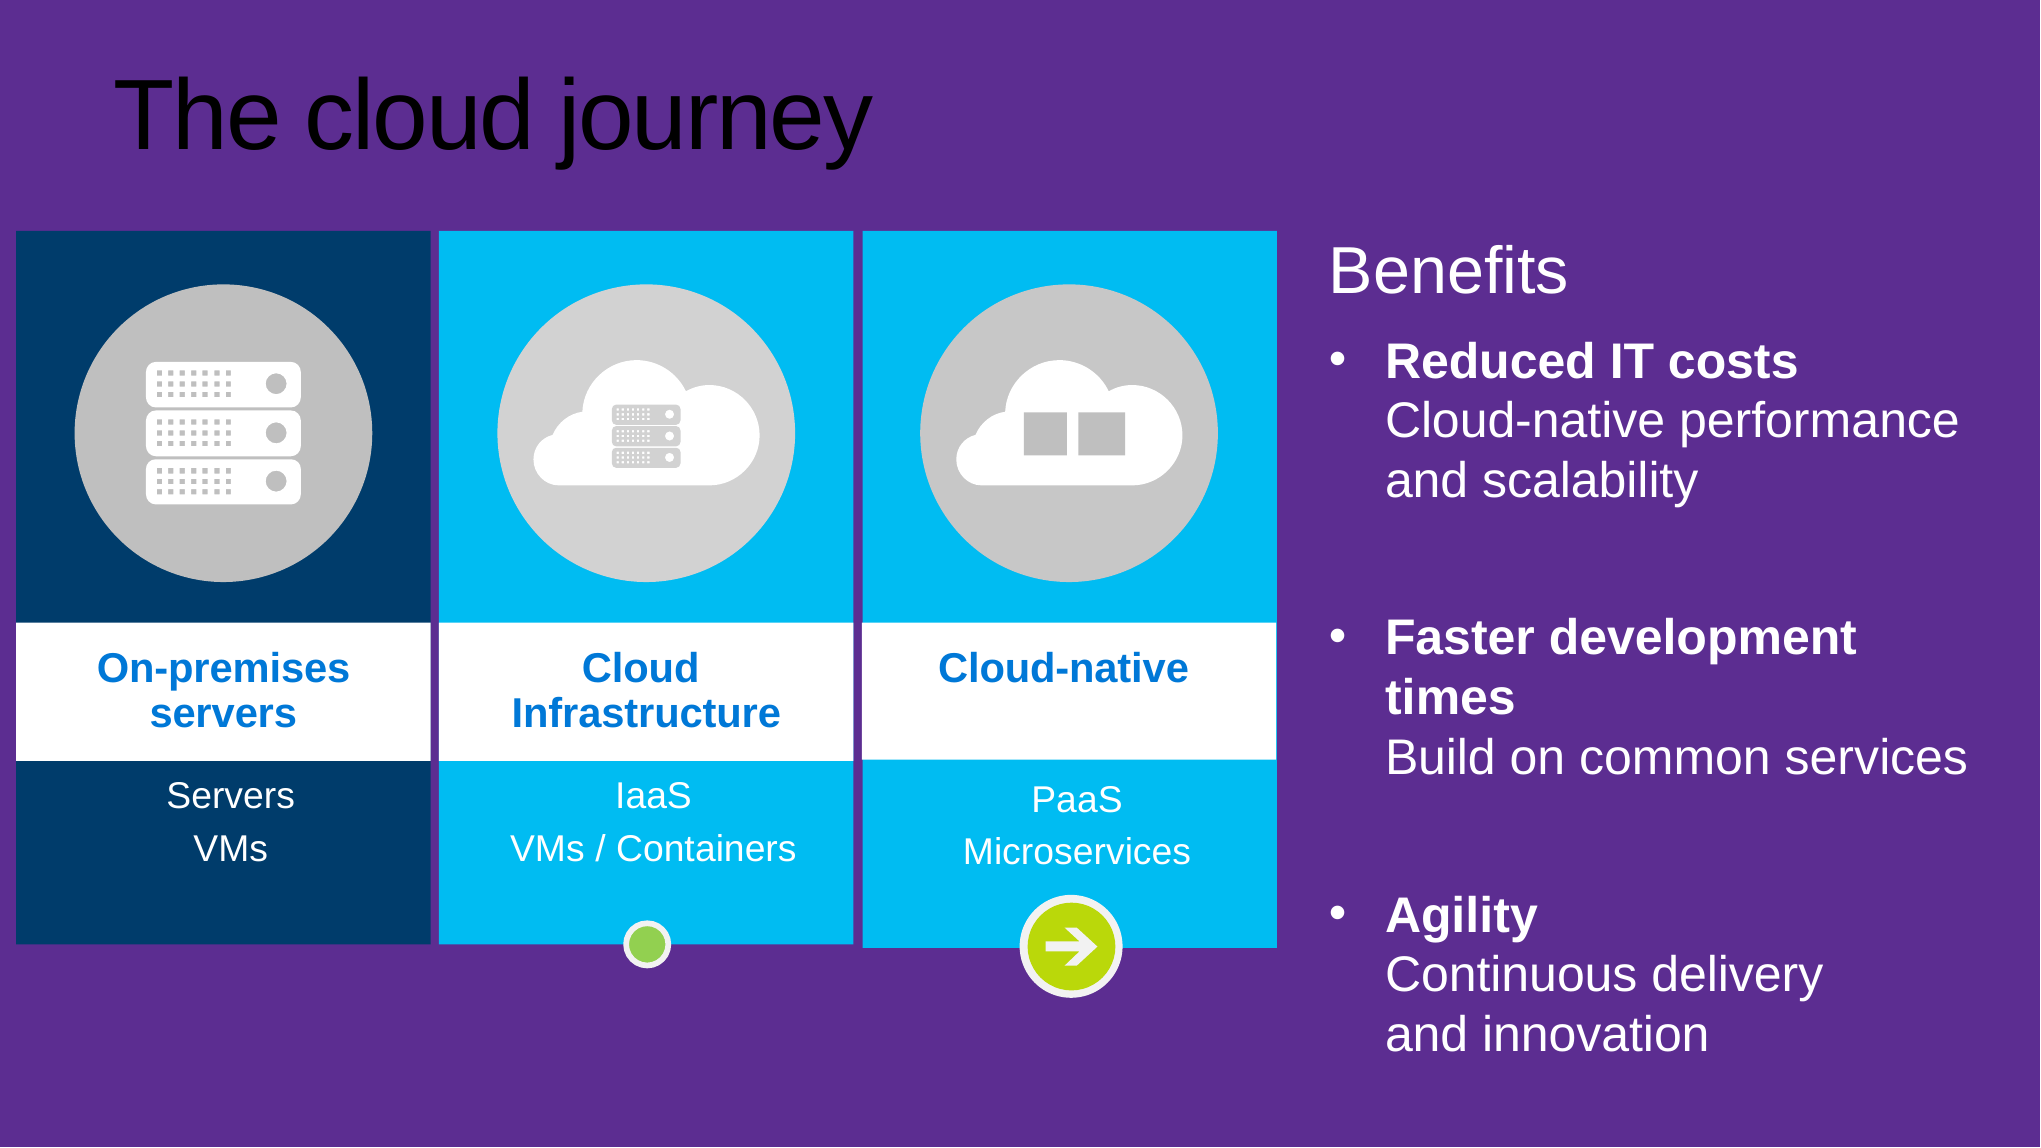

The cloud journey
Benefits

Reduced IT costs
Cloud-native performance and scalability

Faster development times
Build on common services

Agility
Continuous delivery        and innovation

PaaS
Microservices
Servers
VMs
IaaS
VMs / Containers

Cloud
Infrastructure

Cloud-native
On-premises servers